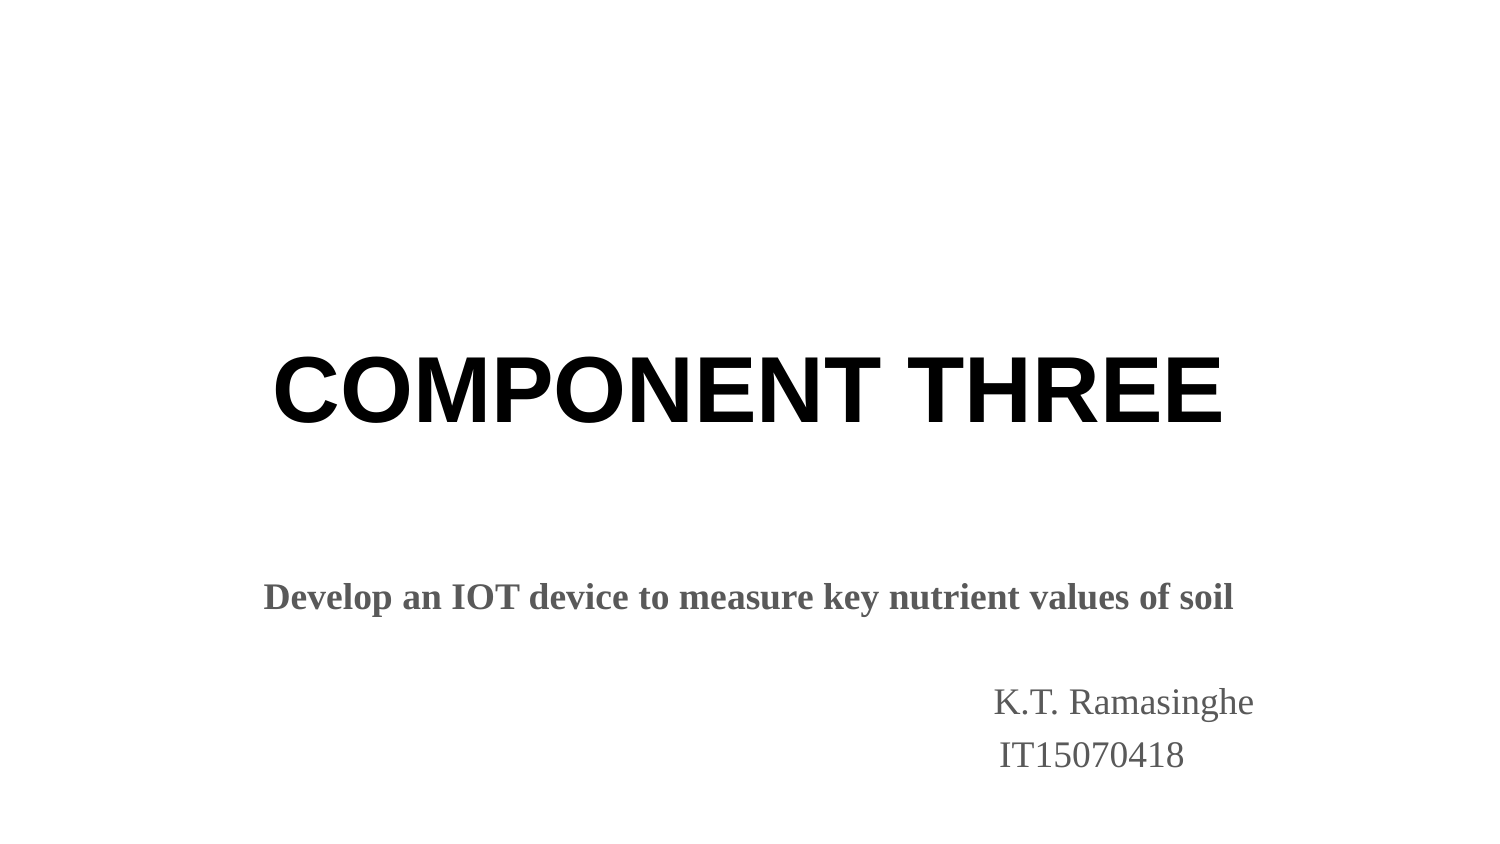

30
# COMPONENT THREE
Develop an IOT device to measure key nutrient values of soil

					K.T. Ramasinghe
				         IT15070418